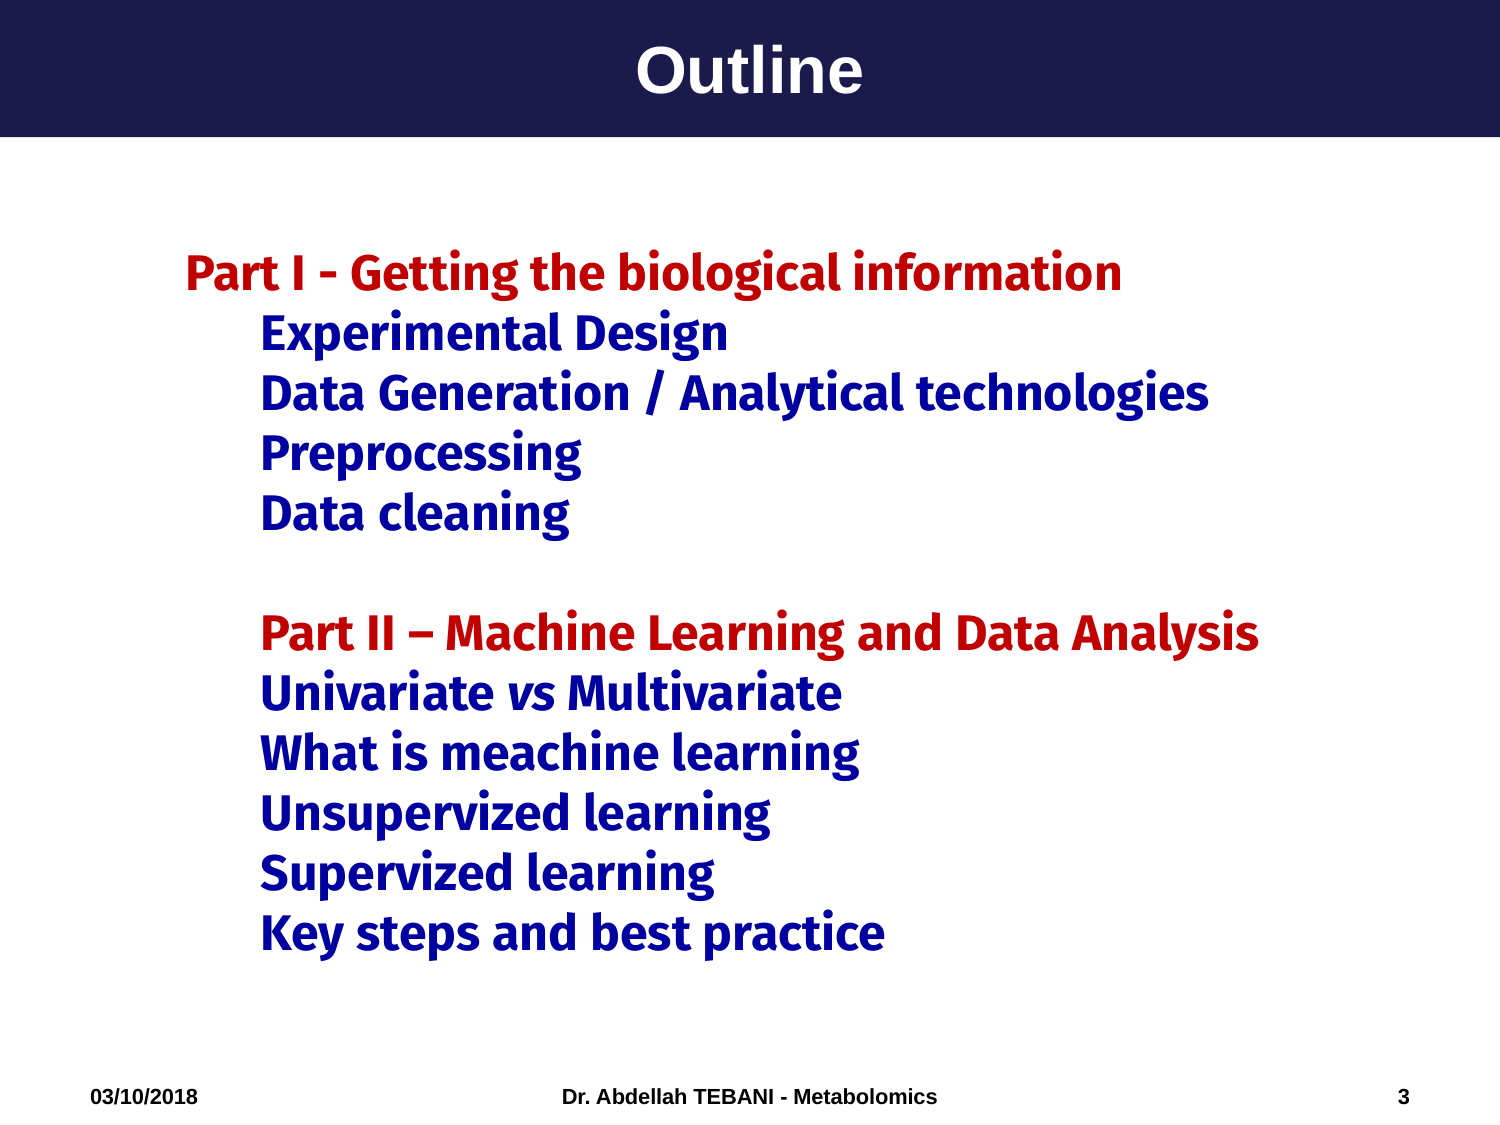

Outline
Part I - Getting the biological information
Experimental Design
Data Generation / Analytical technologies
Preprocessing
Data cleaning
Part II – Machine Learning and Data Analysis
Univariate vs Multivariate
What is meachine learning
Unsupervized learning
Supervized learning
Key steps and best practice
03/10/2018
Dr. Abdellah TEBANI - Metabolomics
3